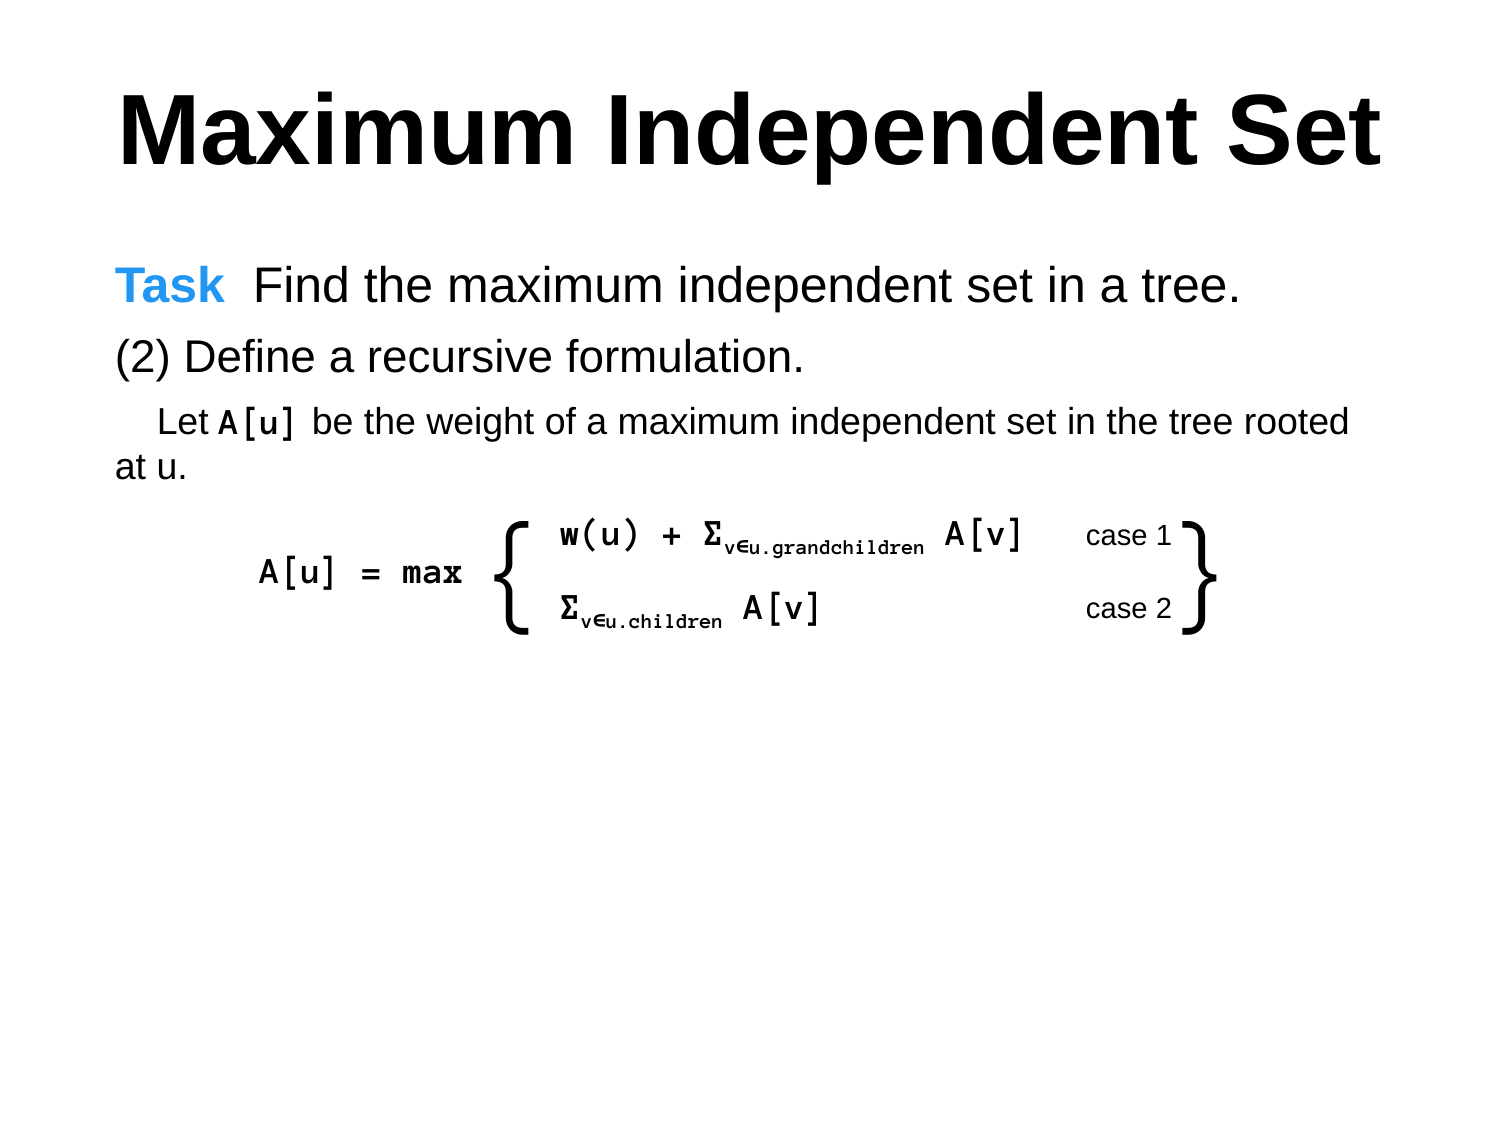

Maximum Independent Set
Task  Find the maximum independent set in a tree.

(2) Define a recursive formulation.

    Let A[u] be the weight of a maximum independent set in the tree rooted at u.
{
}
w(u) + Σv∈u.grandchildren A[v]
case 1
A[u] = max
Σv∈u.children A[v]
case 2